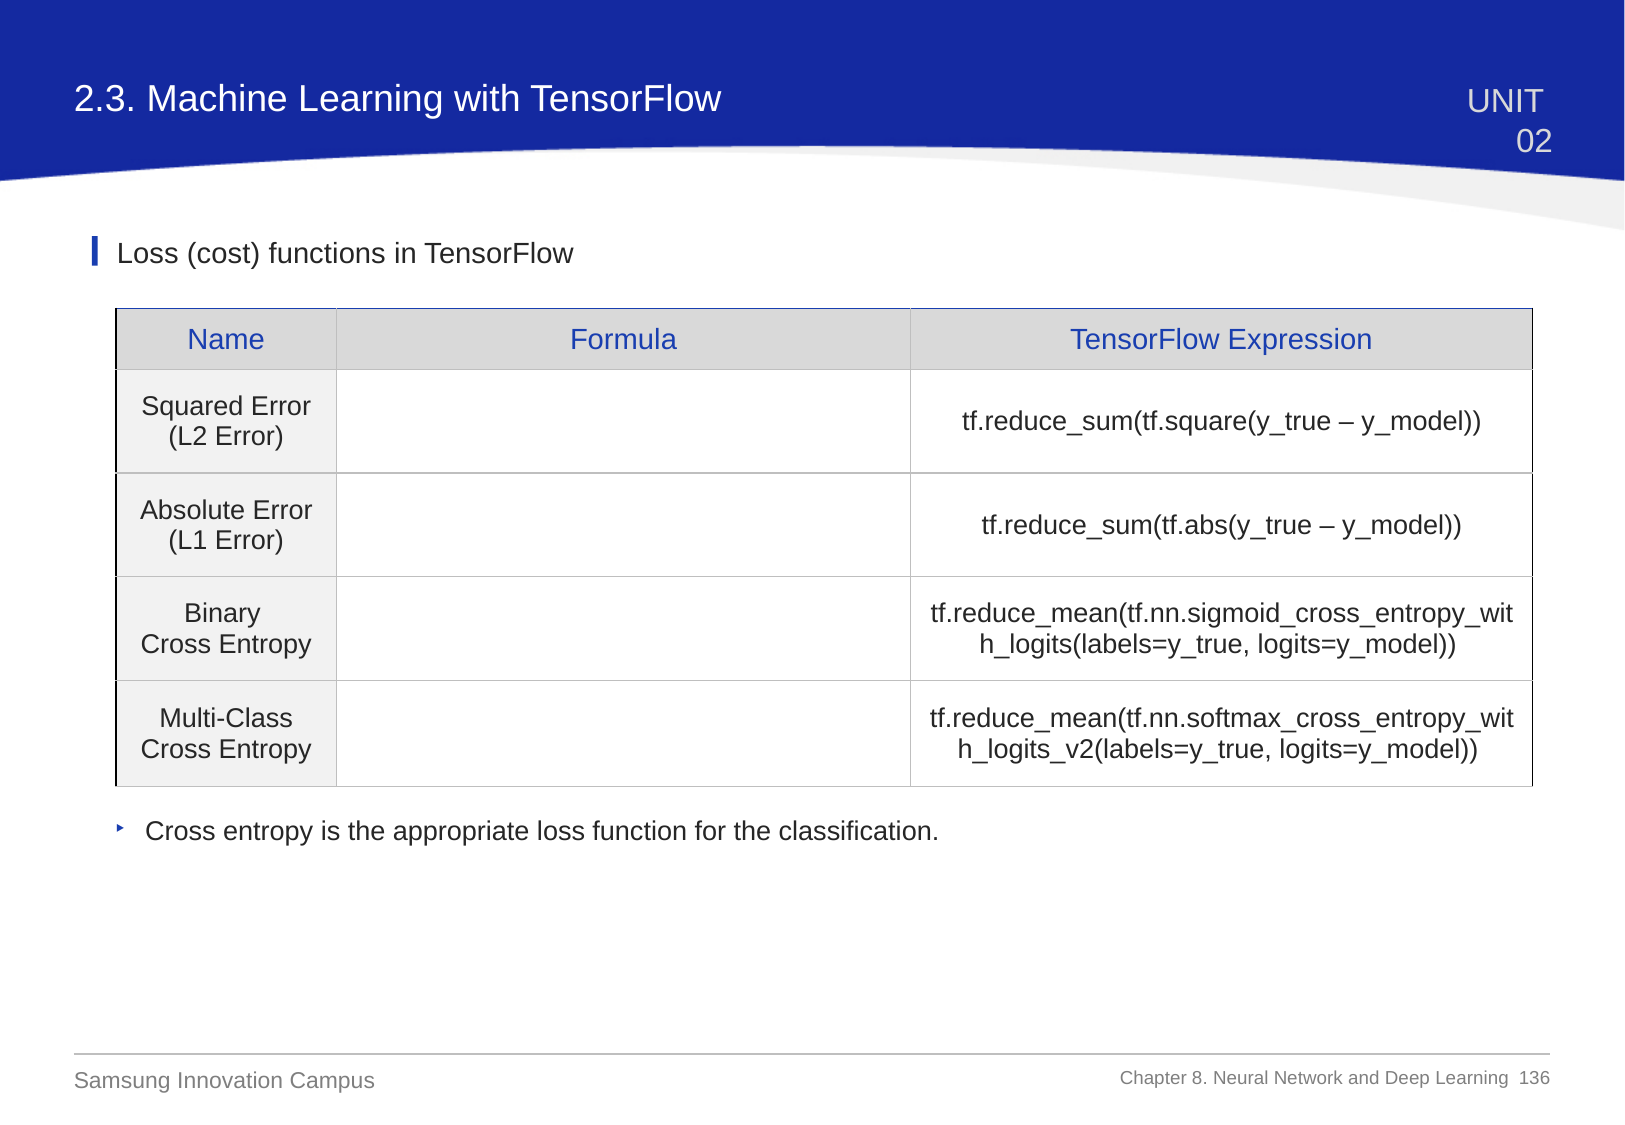

2.3. Machine Learning with TensorFlow
UNIT  02
Loss (cost) functions in TensorFlow

| Name | Formula | TensorFlow Expression |
| --- | --- | --- |
| Squared Error (L2 Error) |  | tf.reduce\_sum(tf.square(y\_true – y\_model)) |
| Absolute Error (L1 Error) |  | tf.reduce\_sum(tf.abs(y\_true – y\_model)) |
| Binary Cross Entropy |  | tf.reduce\_mean(tf.nn.sigmoid\_cross\_entropy\_with\_logits(labels=y\_true, logits=y\_model)) |
| Multi-Class Cross Entropy |  | tf.reduce\_mean(tf.nn.softmax\_cross\_entropy\_with\_logits\_v2(labels=y\_true, logits=y\_model)) |
Cross entropy is the appropriate loss function for the classification.